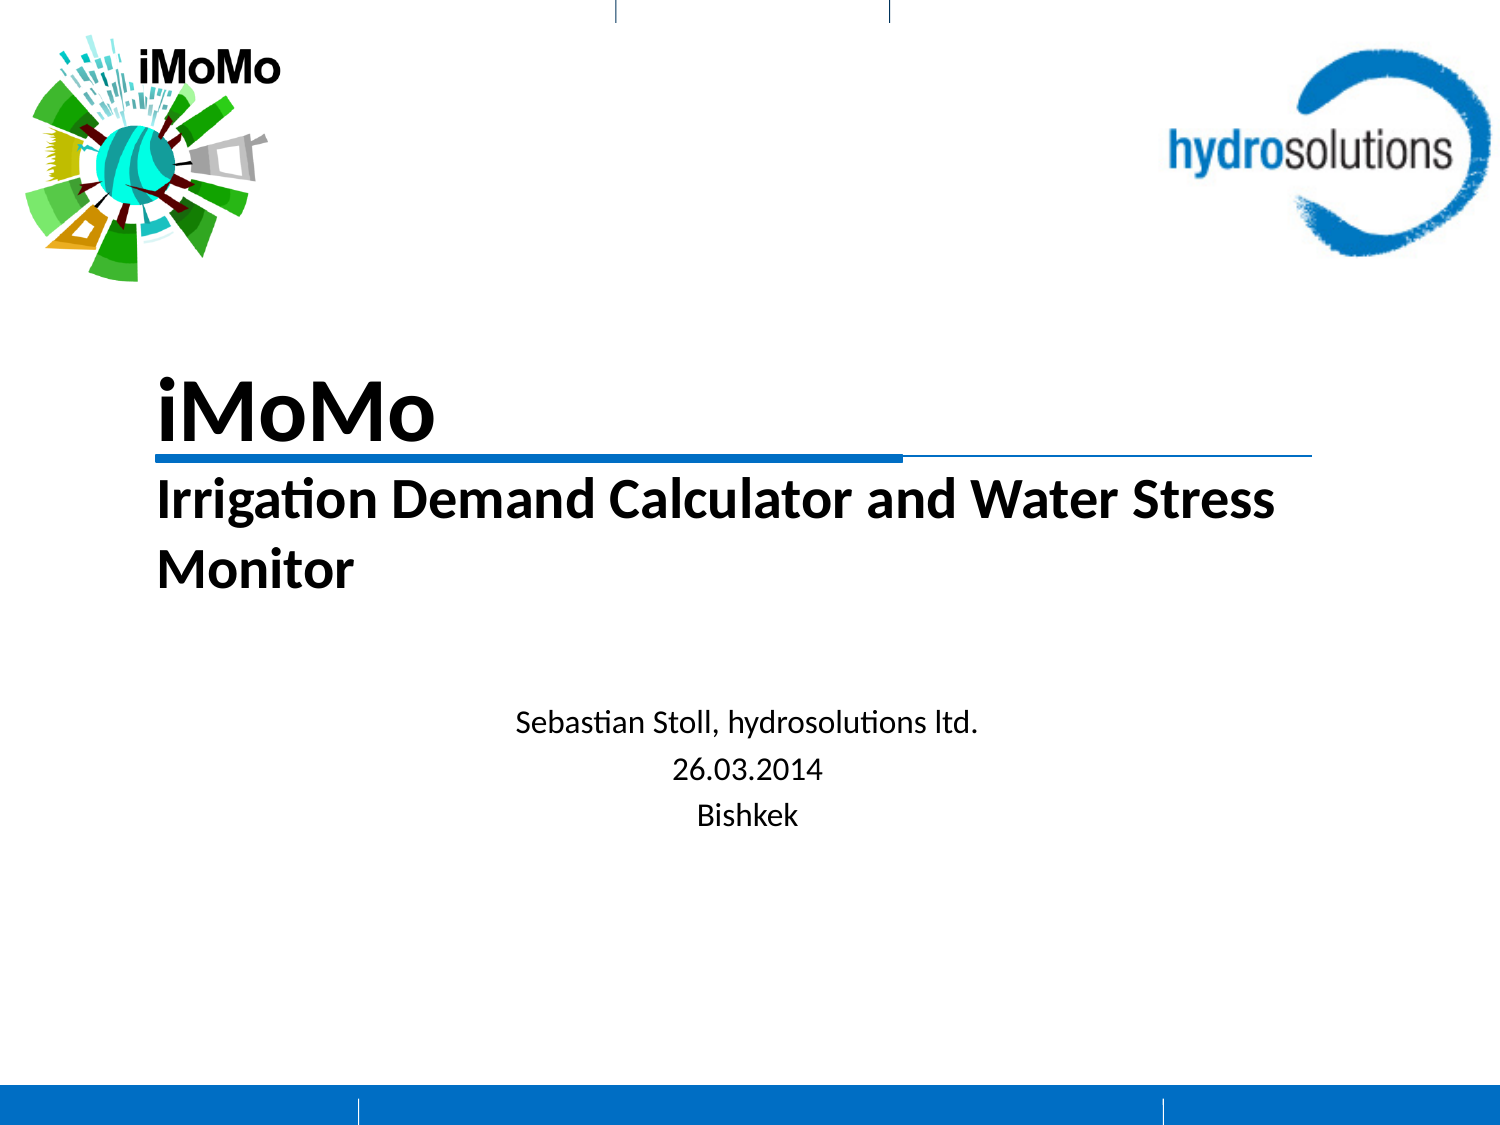

# iMoMo Irrigation Demand Calculator and Water Stress Monitor
Sebastian Stoll, hydrosolutions ltd.
26.03.2014
Bishkek

26.03.2014
Irrigation Demand Calculator and Water Stress Monitor
1